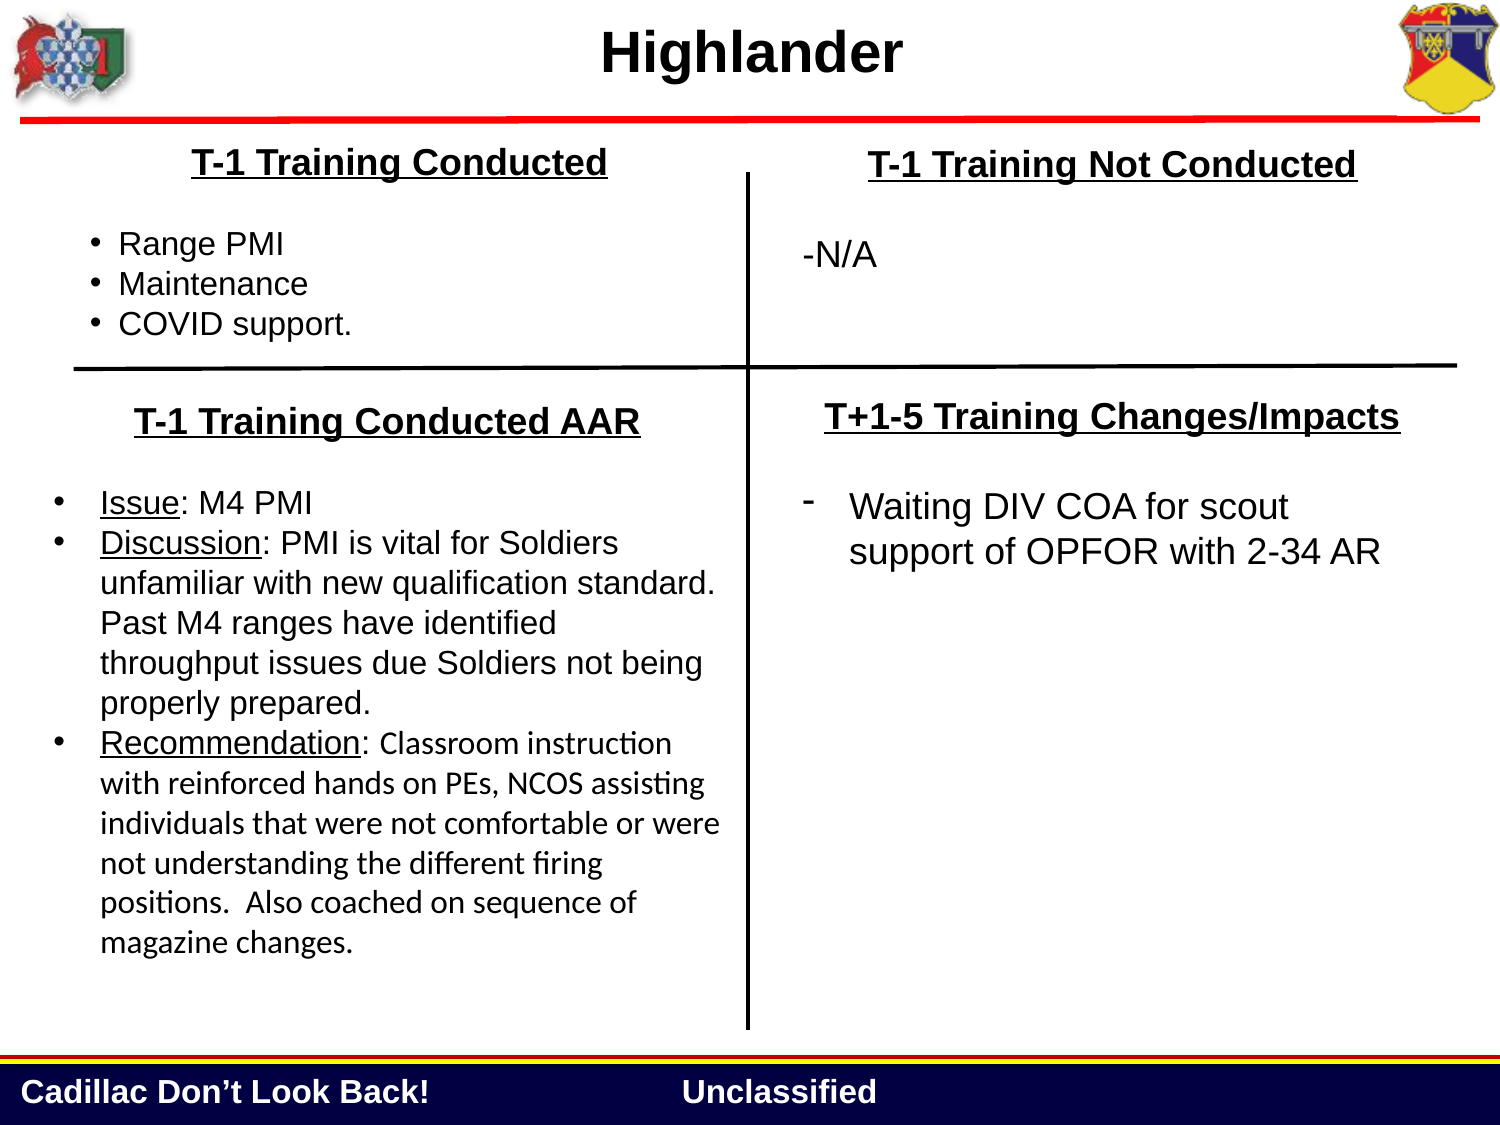

Highlander
T-1 Training Conducted

Range PMI
Maintenance
COVID support.

T-1 Training Not Conducted

-N/A
T+1-5 Training Changes/Impacts

Waiting DIV COA for scout support of OPFOR with 2-34 AR
T-1 Training Conducted AAR

Issue: M4 PMI
Discussion: PMI is vital for Soldiers unfamiliar with new qualification standard. Past M4 ranges have identified throughput issues due Soldiers not being properly prepared.
Recommendation: Classroom instruction with reinforced hands on PEs, NCOS assisting individuals that were not comfortable or were not understanding the different firing positions.  Also coached on sequence of magazine changes.